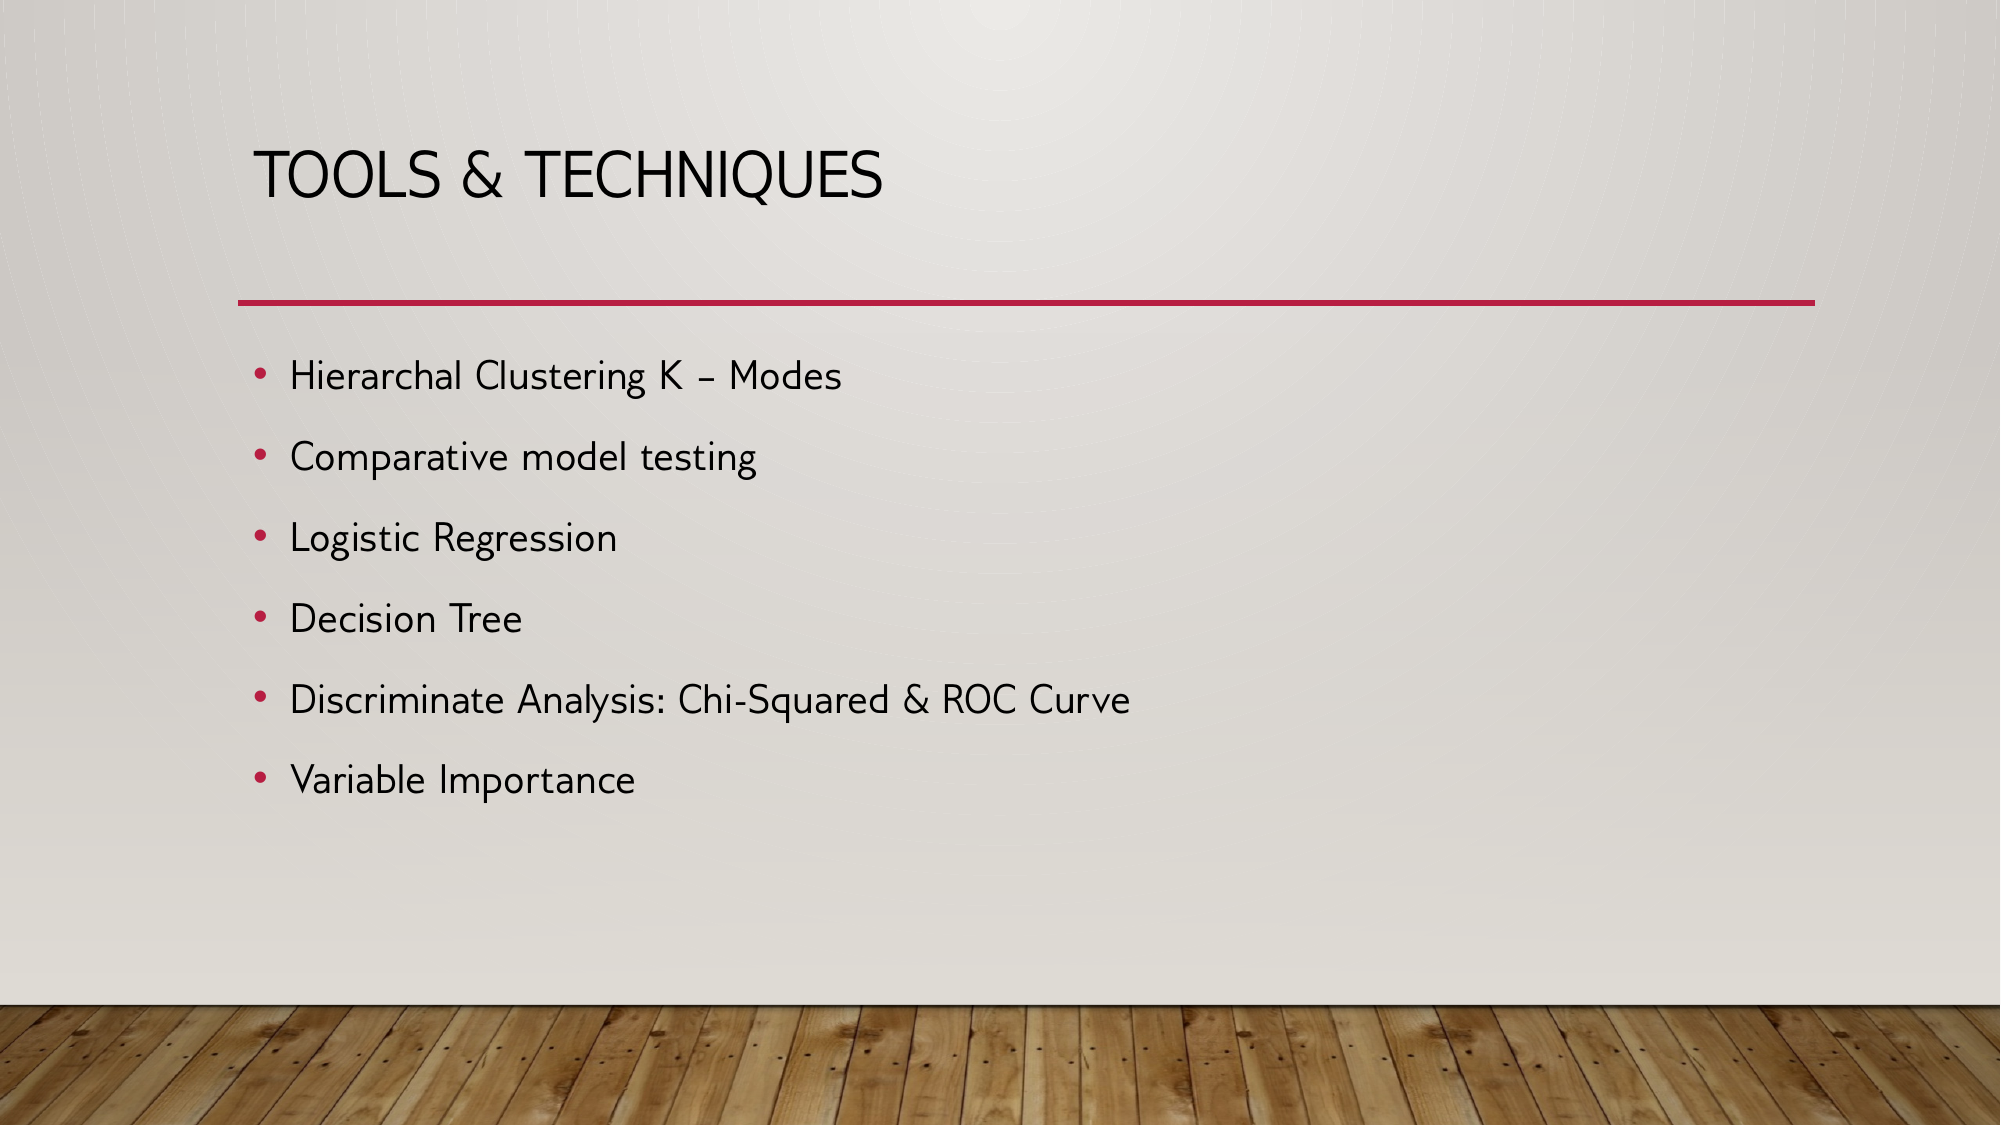

# Tools & Techniques
Hierarchal Clustering K – Modes
Comparative model testing
Logistic Regression
Decision Tree
Discriminate Analysis: Chi-Squared & ROC Curve
Variable Importance